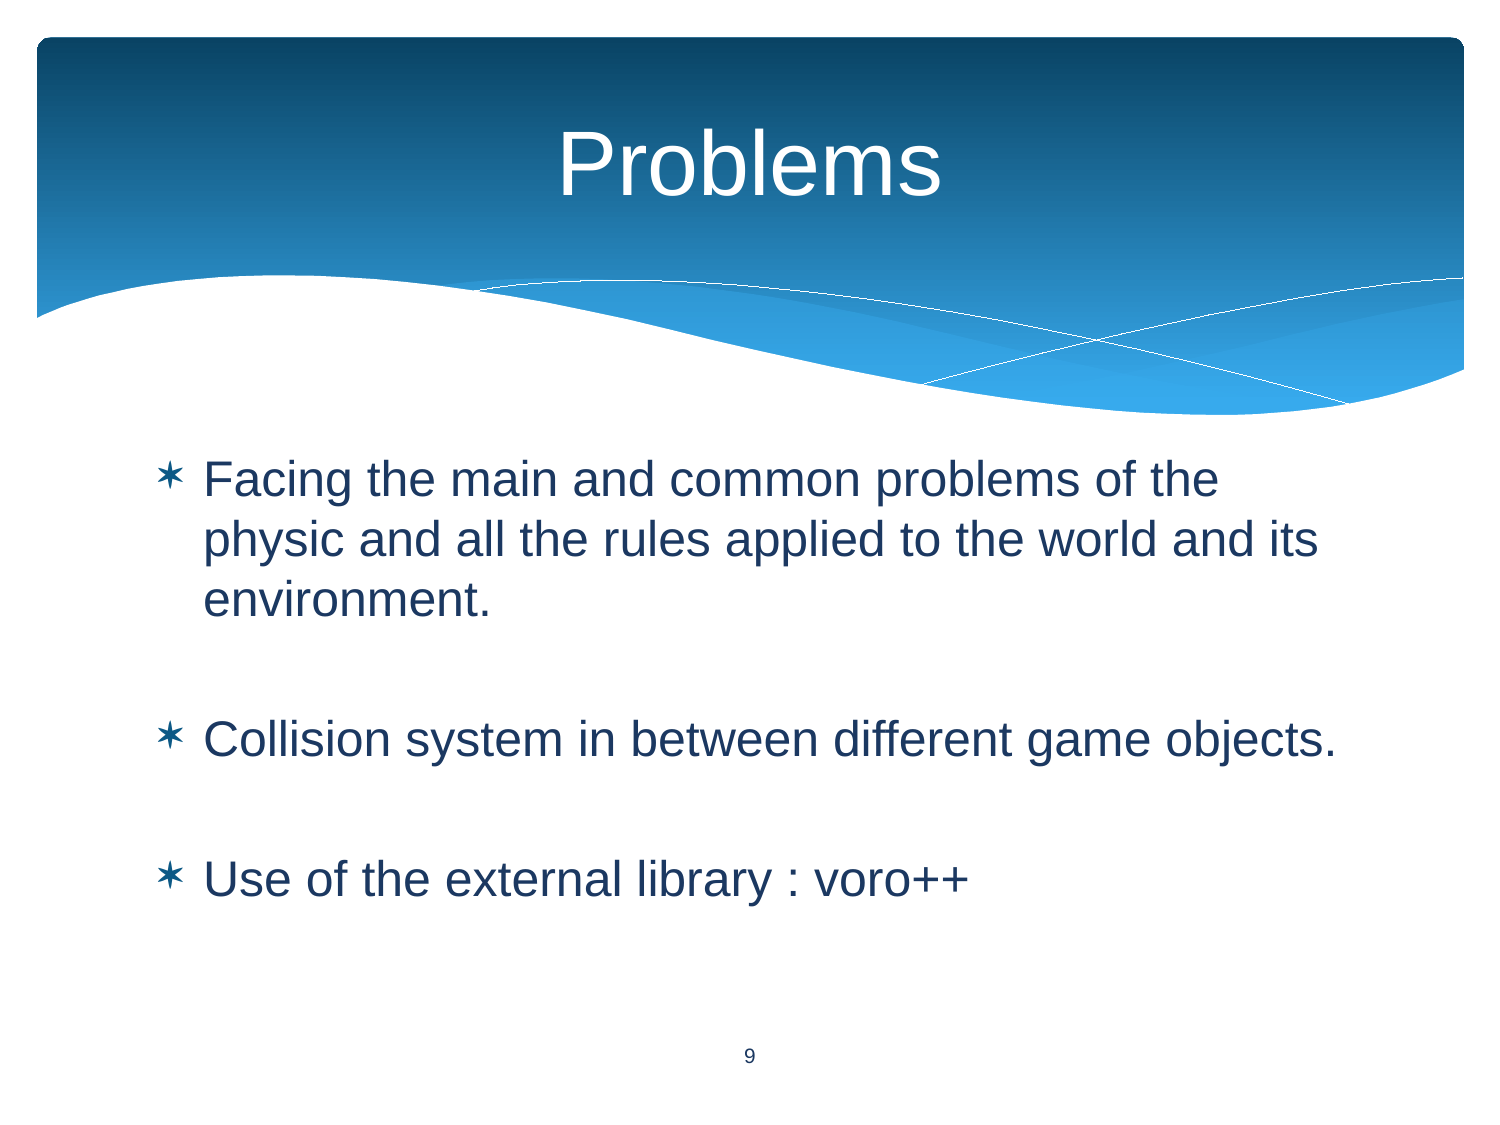

# Problems
Facing the main and common problems of the physic and all the rules applied to the world and its environment.

Collision system in between different game objects.

Use of the external library : voro++
9